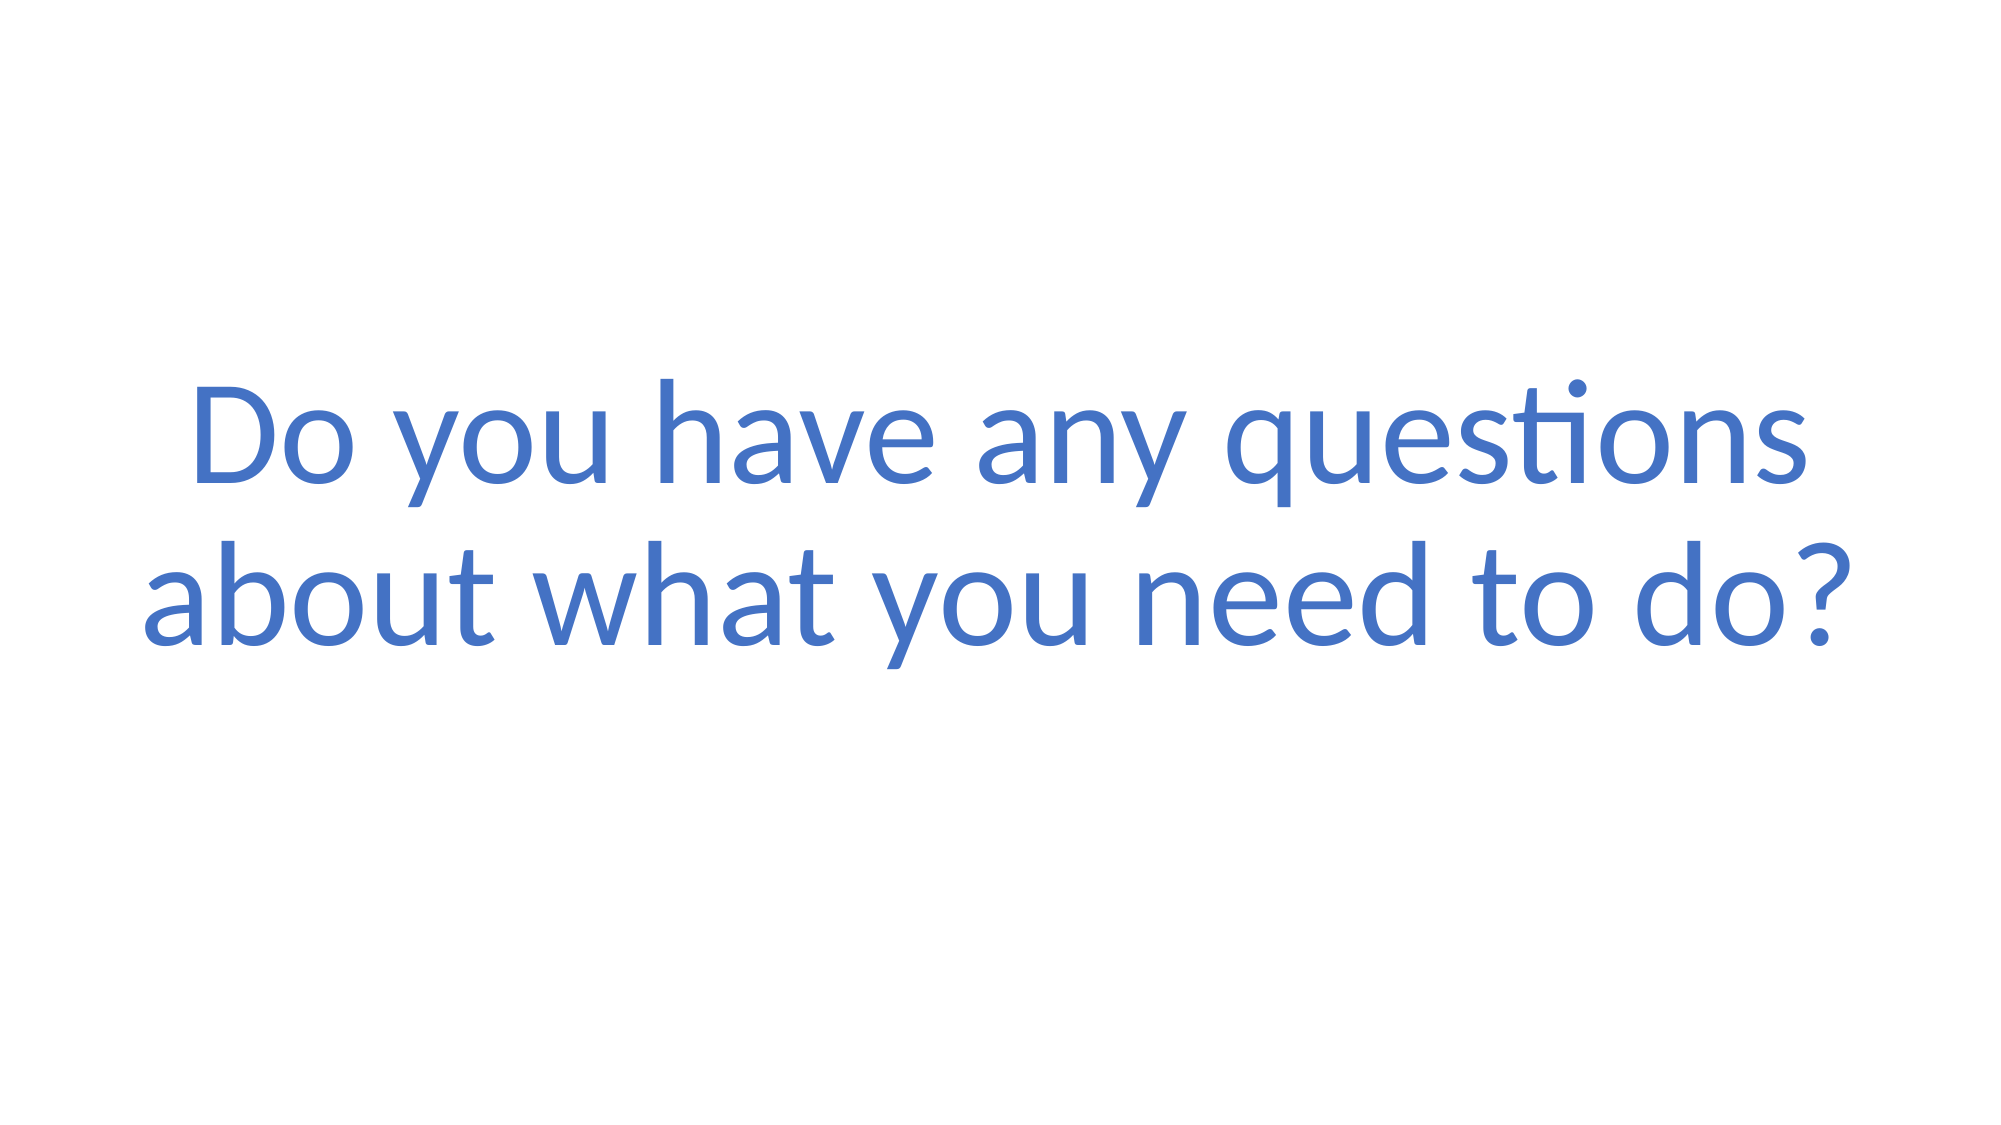

# Do you have any questions about what you need to do?